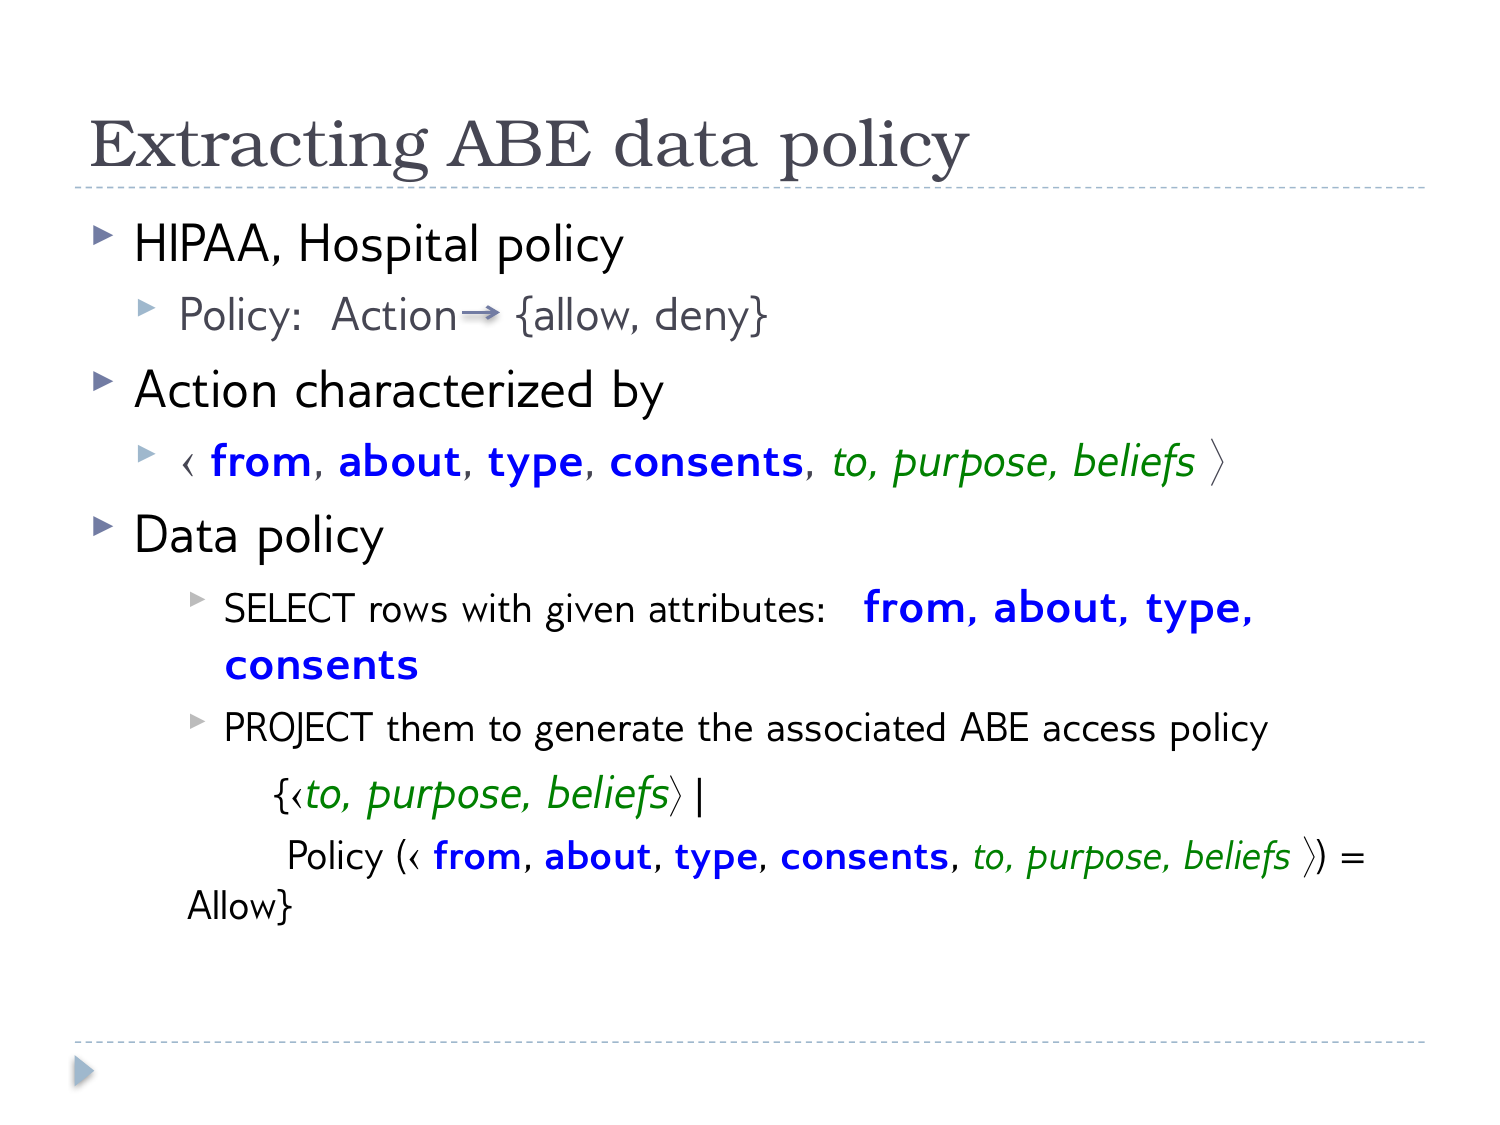

# Extracting ABE data policy
HIPAA, Hospital policy
Policy:  Action    {allow, deny}
Action characterized by
〈 from, about, type, consents, to, purpose, beliefs 〉
Data policy
SELECT rows with given attributes:   from, about, type, consents
PROJECT them to generate the associated ABE access policy
       {〈to, purpose, beliefs〉 |
        Policy (〈 from, about, type, consents, to, purpose, beliefs 〉) = Allow}